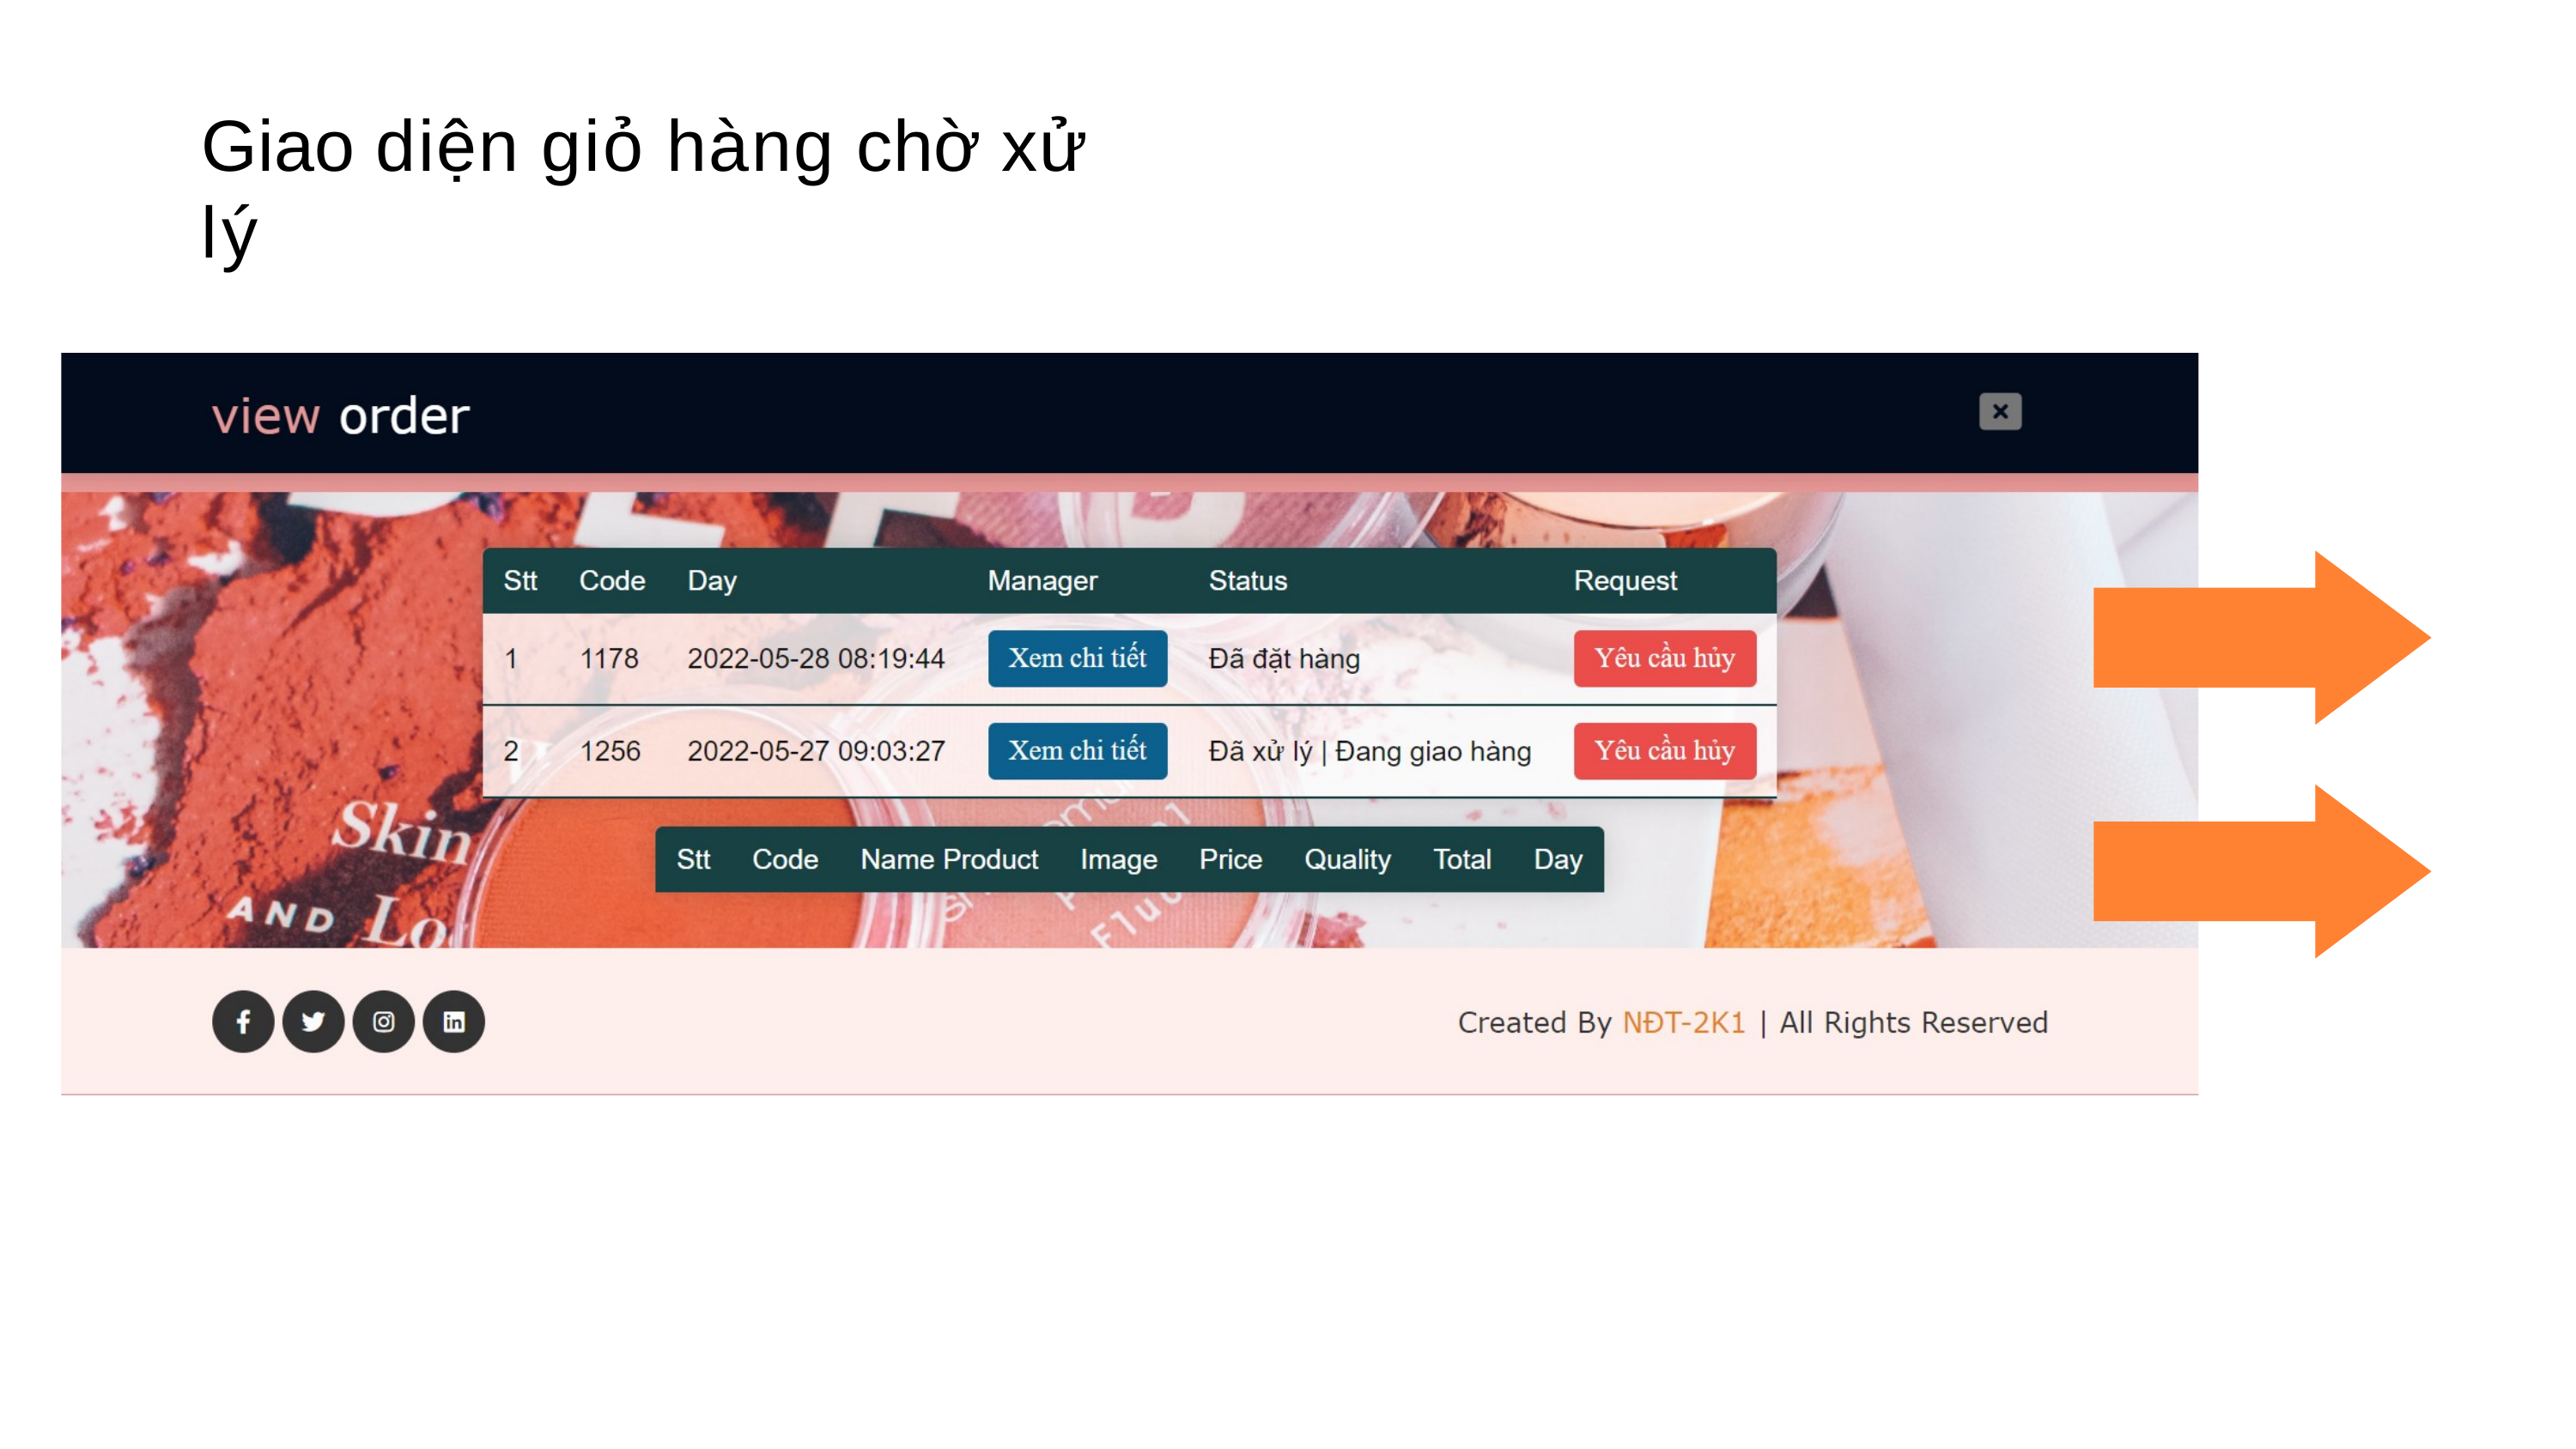

# Giao diện giỏ hàng chờ xử lý